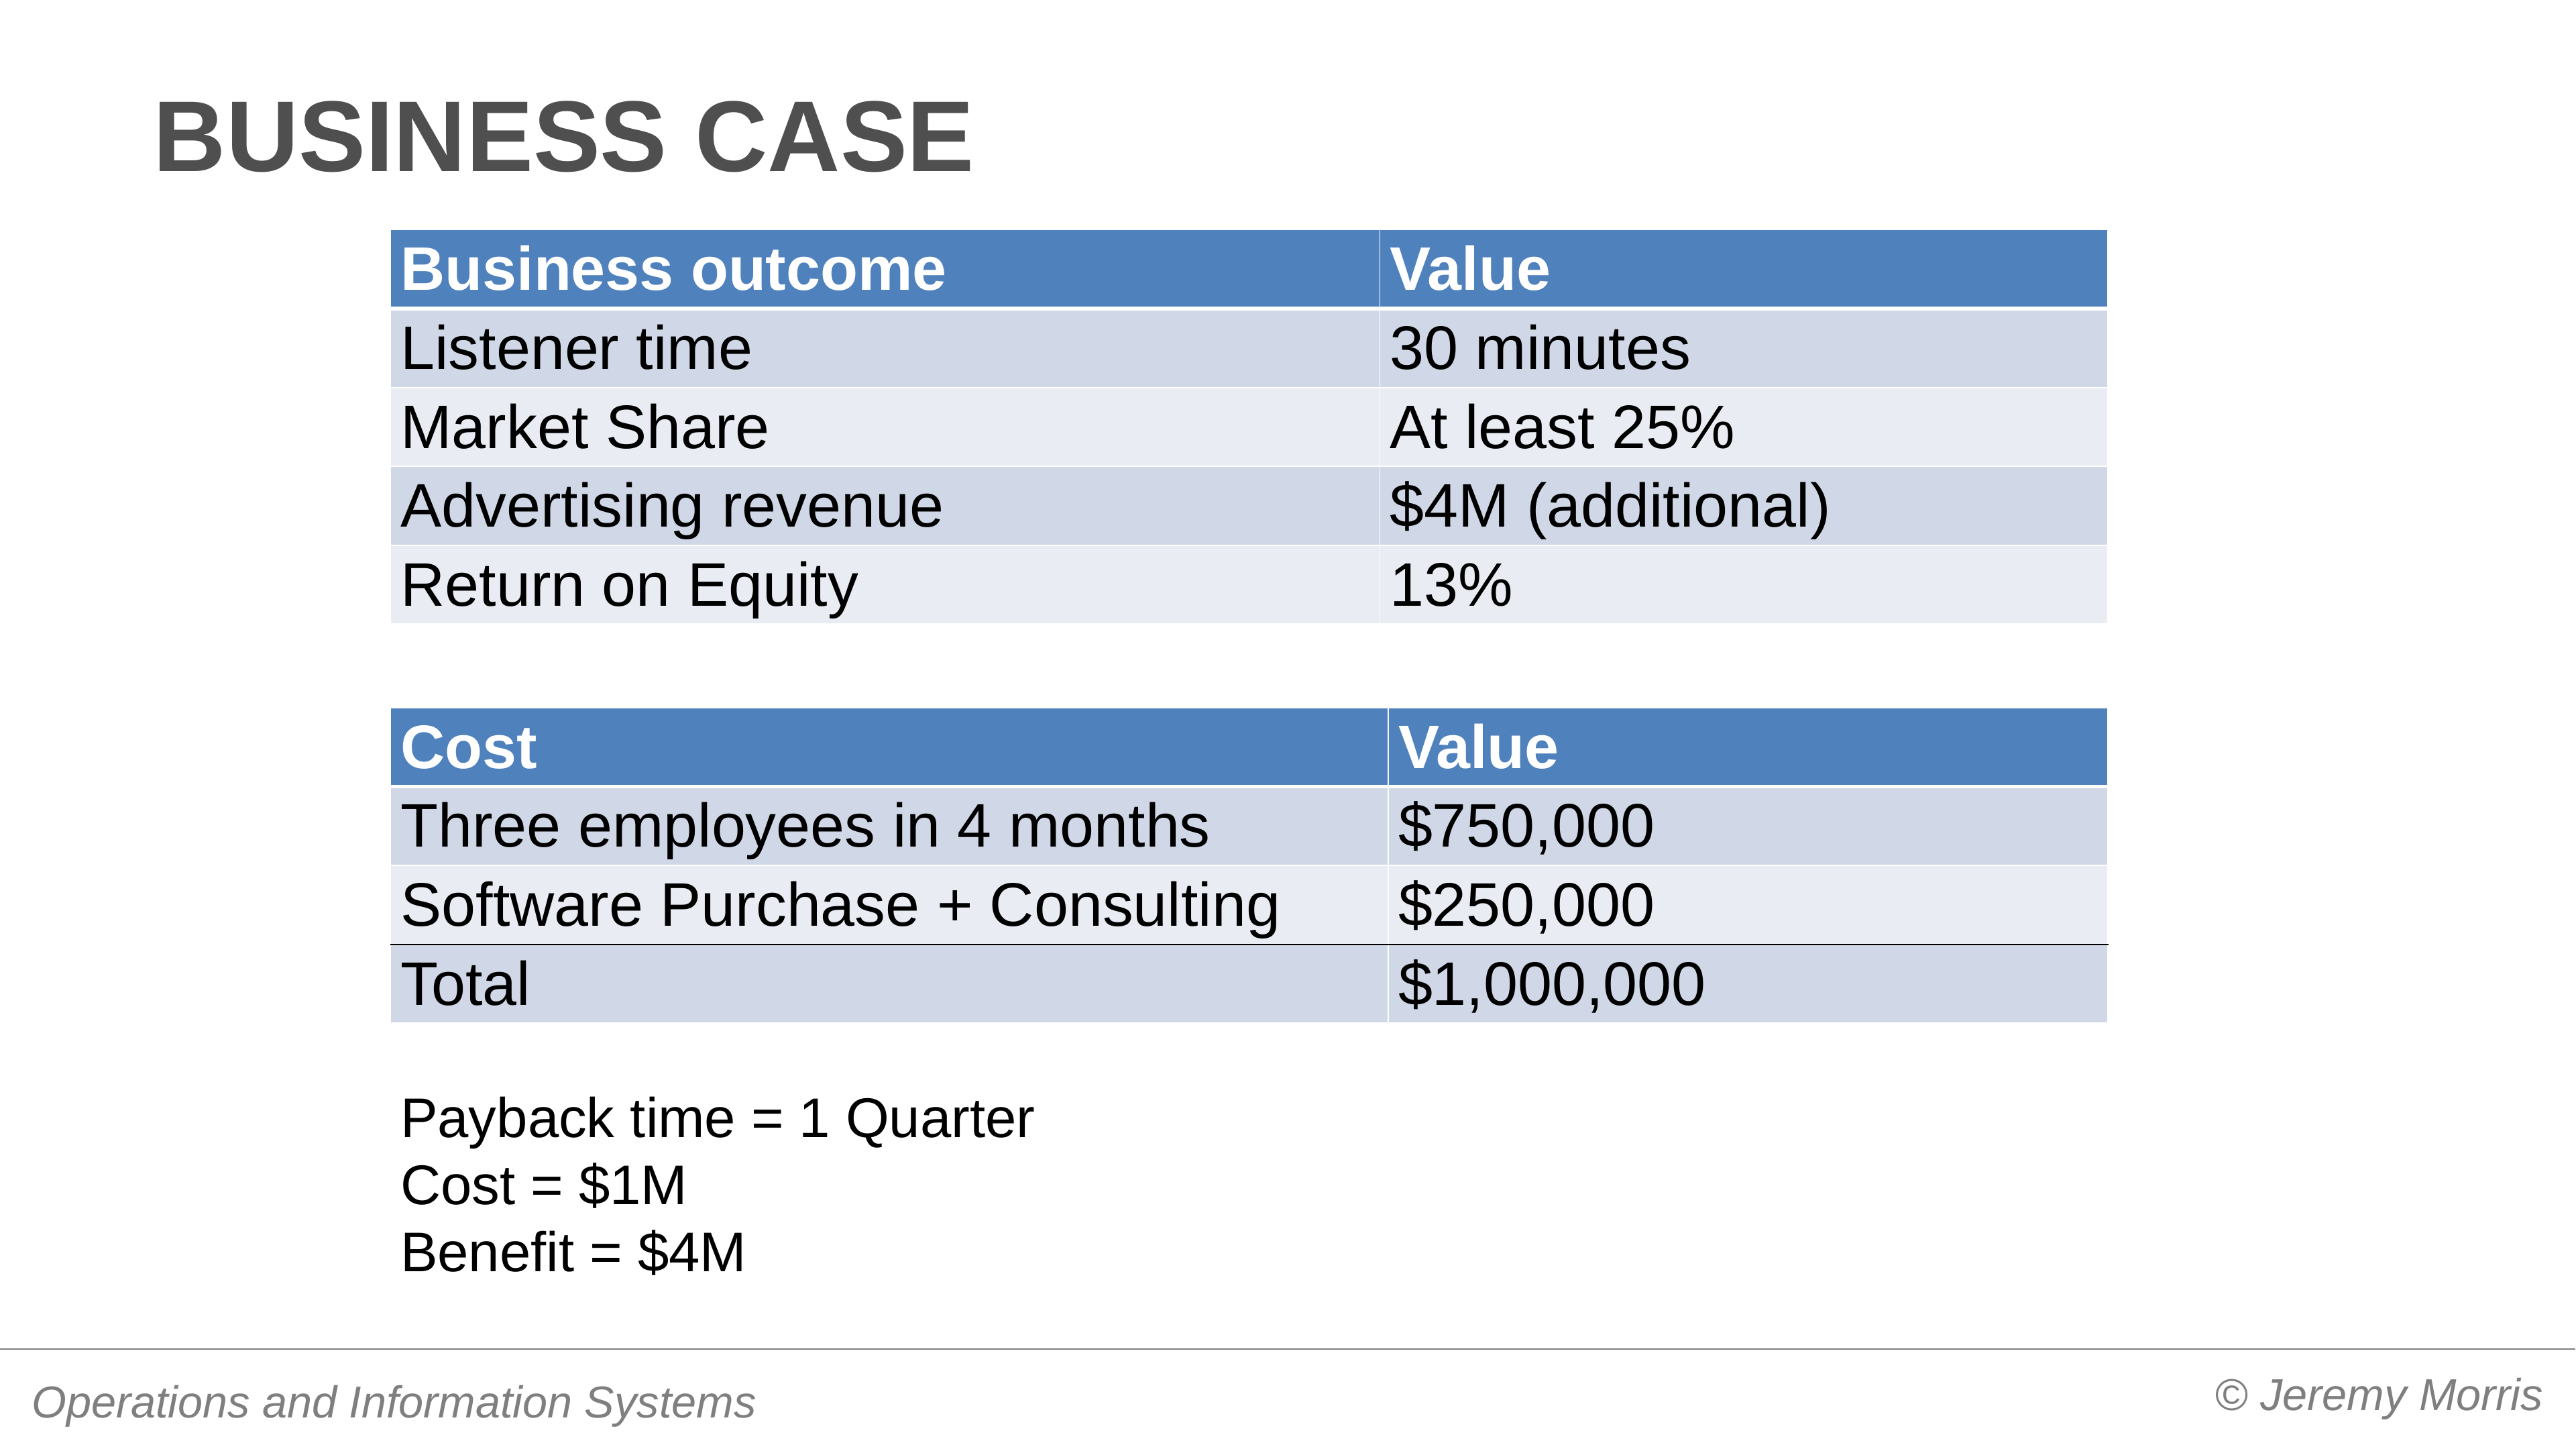

# Business case
| Business outcome | Value |
| --- | --- |
| Listener time | 30 minutes |
| Market Share | At least 25% |
| Advertising revenue | $4M (additional) |
| Return on Equity | 13% |
| Cost | Value |
| --- | --- |
| Three employees in 4 months | $750,000 |
| Software Purchase + Consulting | $250,000 |
| Total | $1,000,000 |
Payback time = 1 Quarter
Cost = $1M
Benefit = $4M